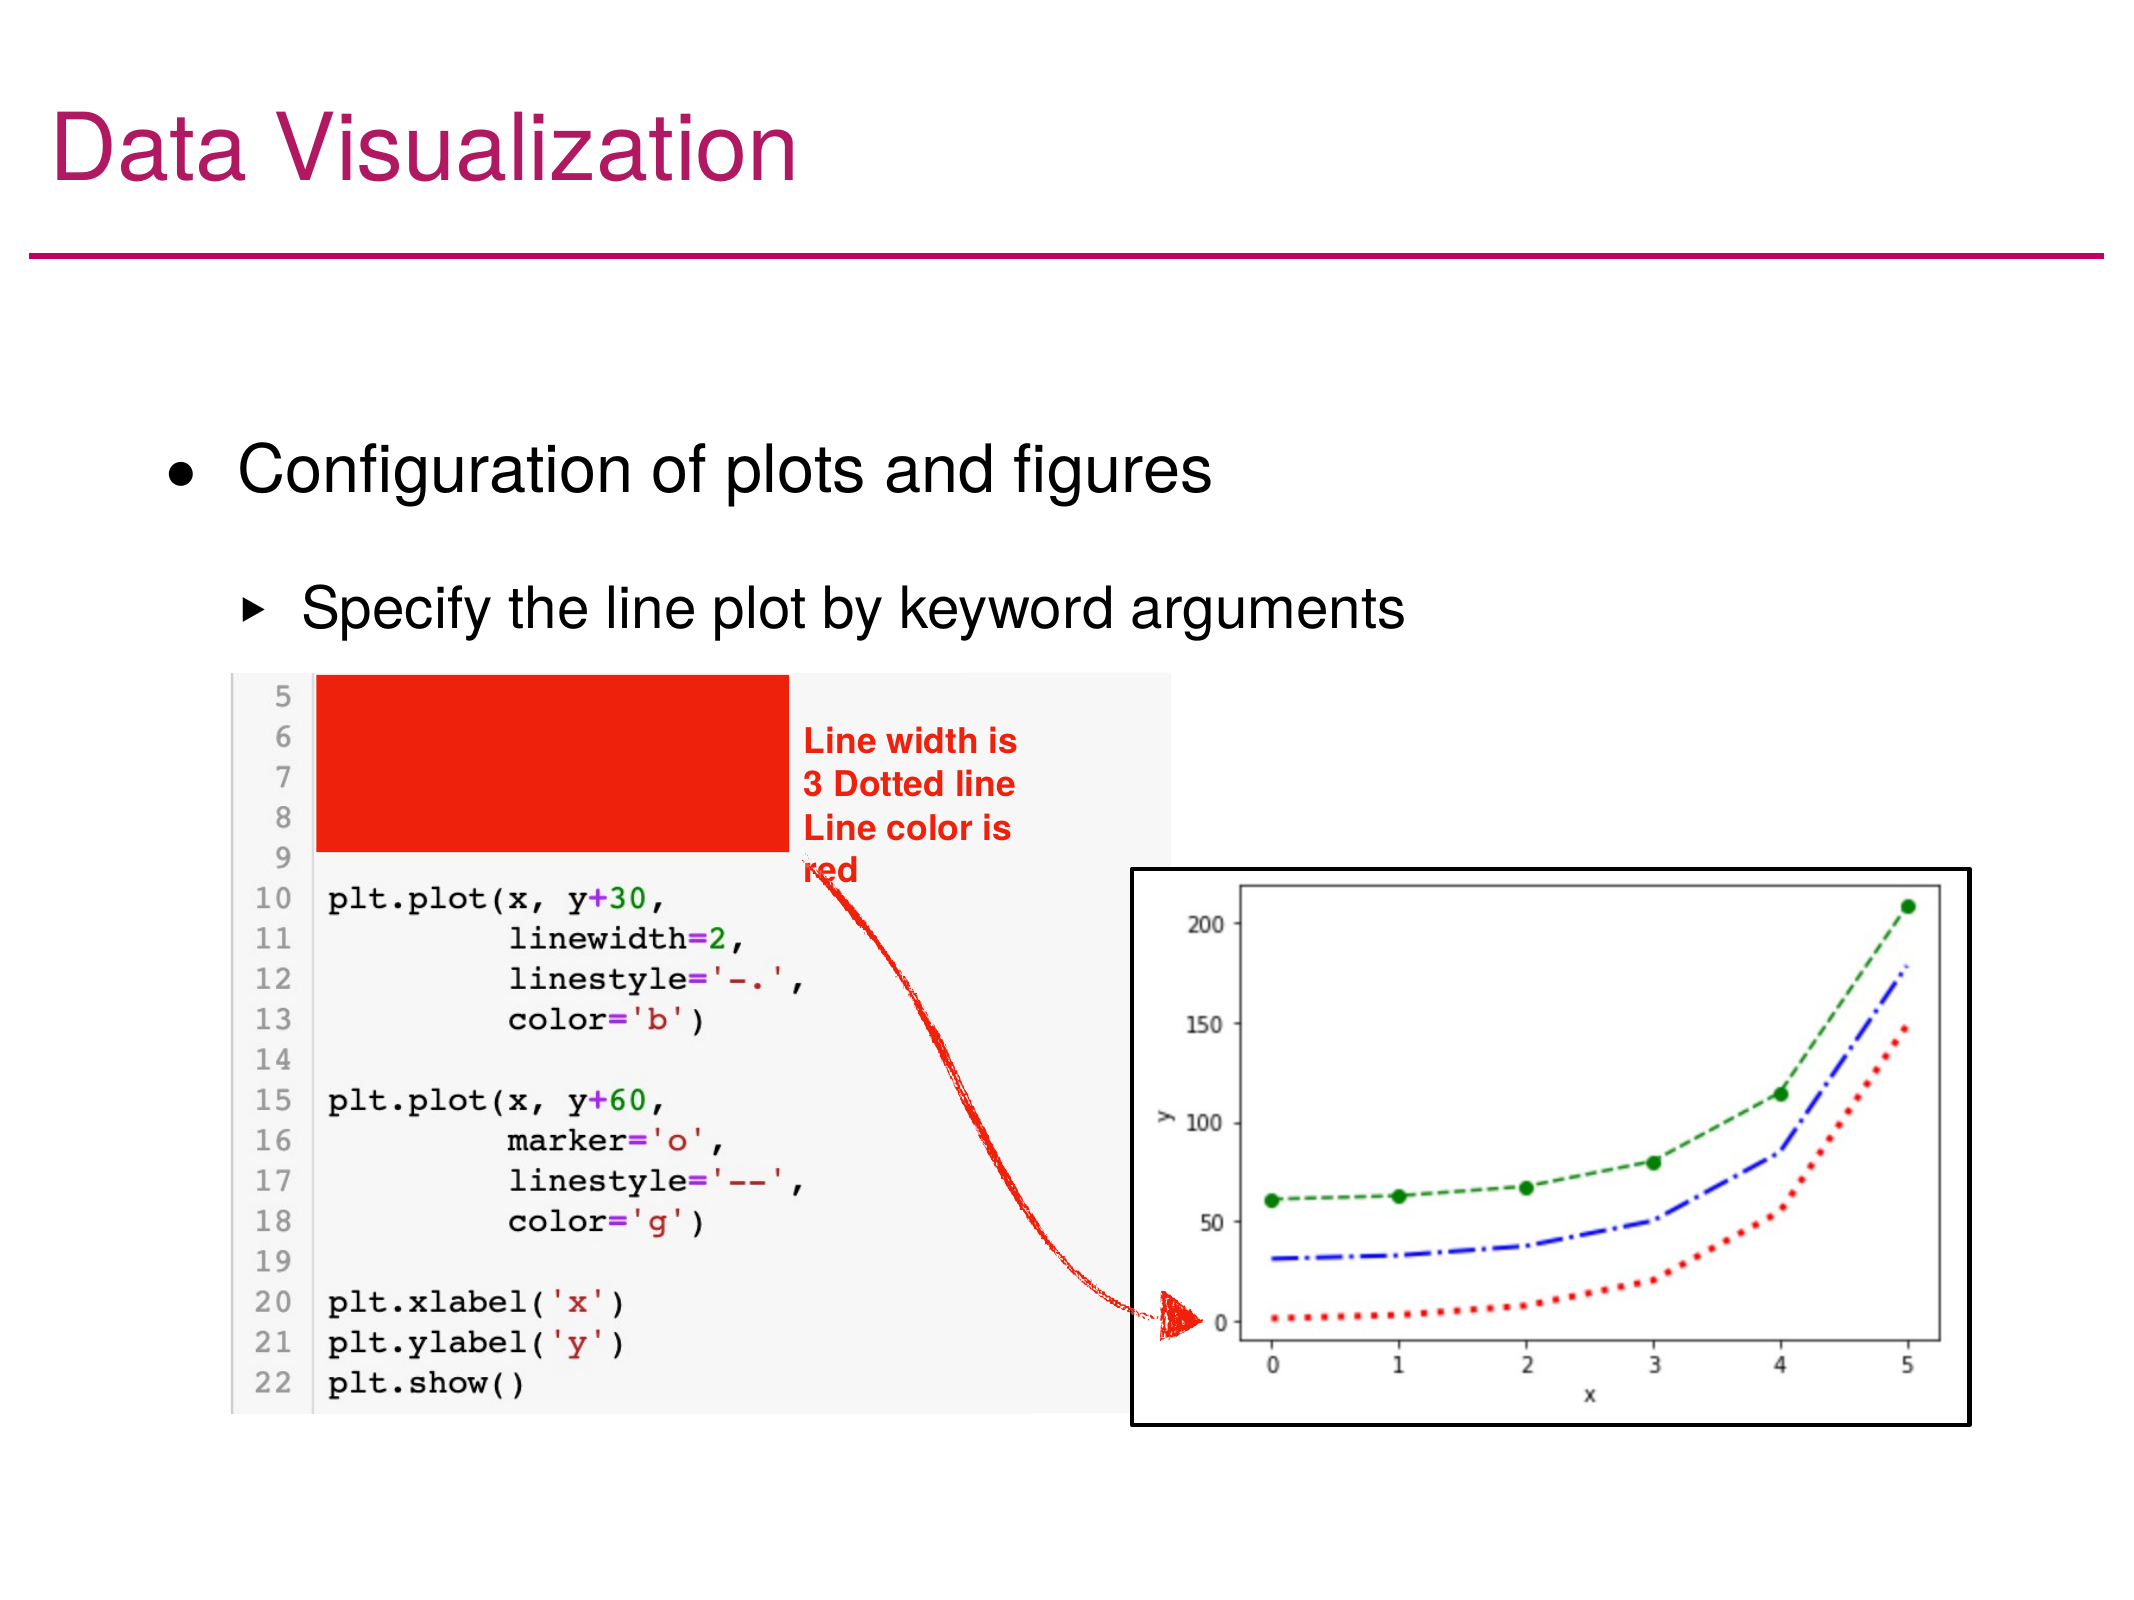

# Data Visualization

Configuration of plots and figures
Specify the line plot by keyword arguments

Line width is 3 Dotted line
Line color is red